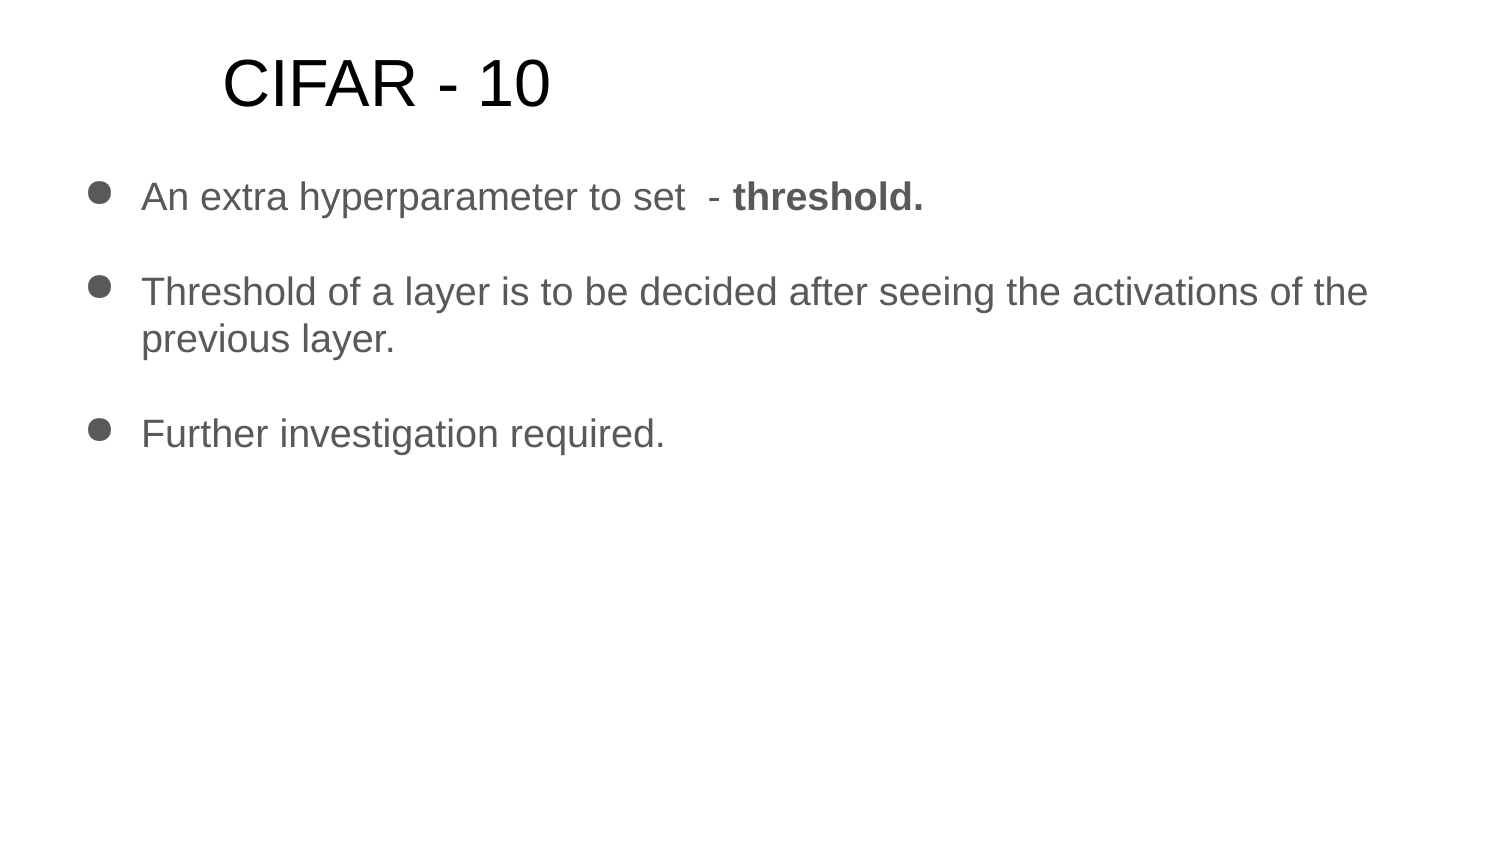

# CIFAR - 10
An extra hyperparameter to set  - threshold.

Threshold of a layer is to be decided after seeing the activations of the previous layer.

Further investigation required.